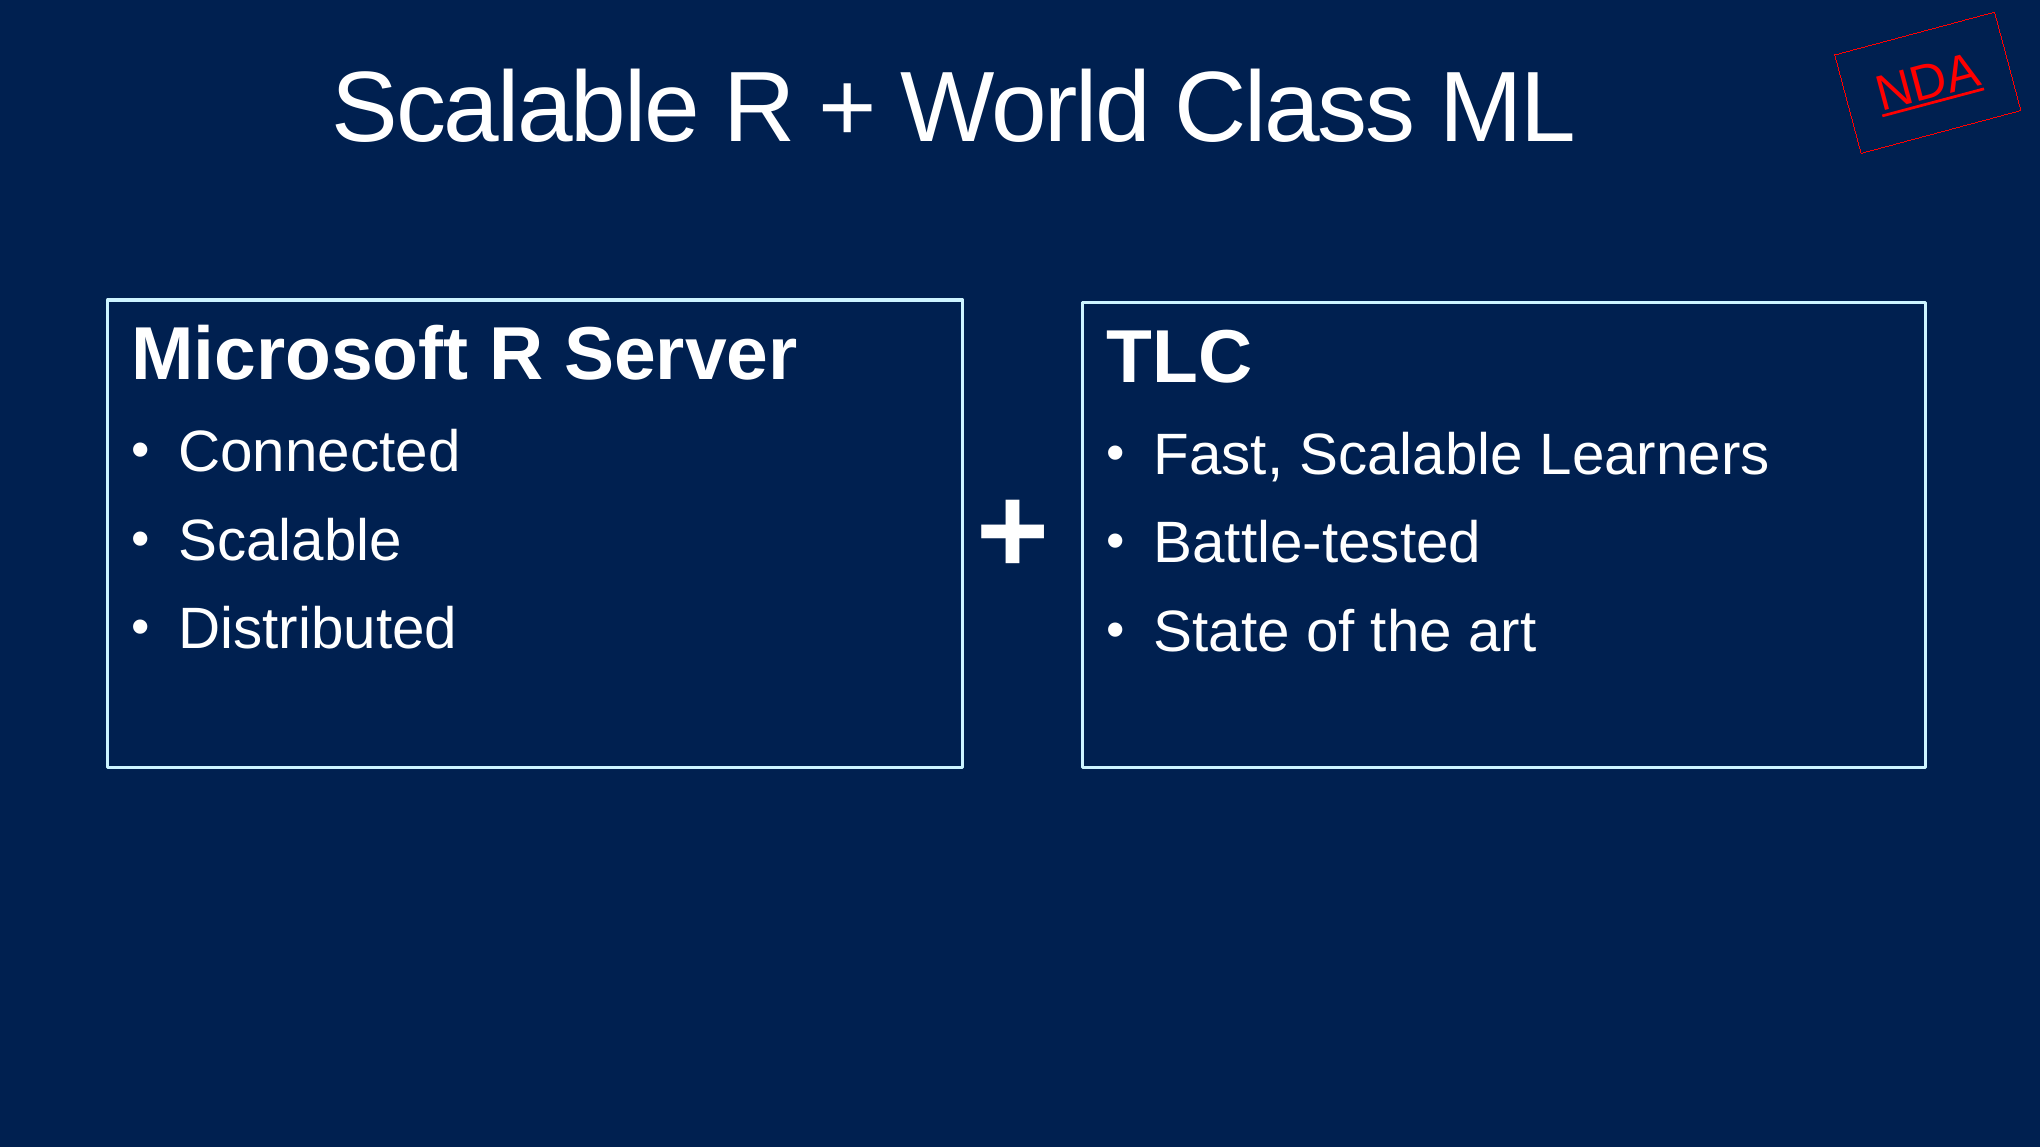

NDA
# Scalable R + World Class ML
Microsoft R Server
Connected
Scalable
Distributed

TLC
Fast, Scalable Learners
Battle-tested
State of the art

+